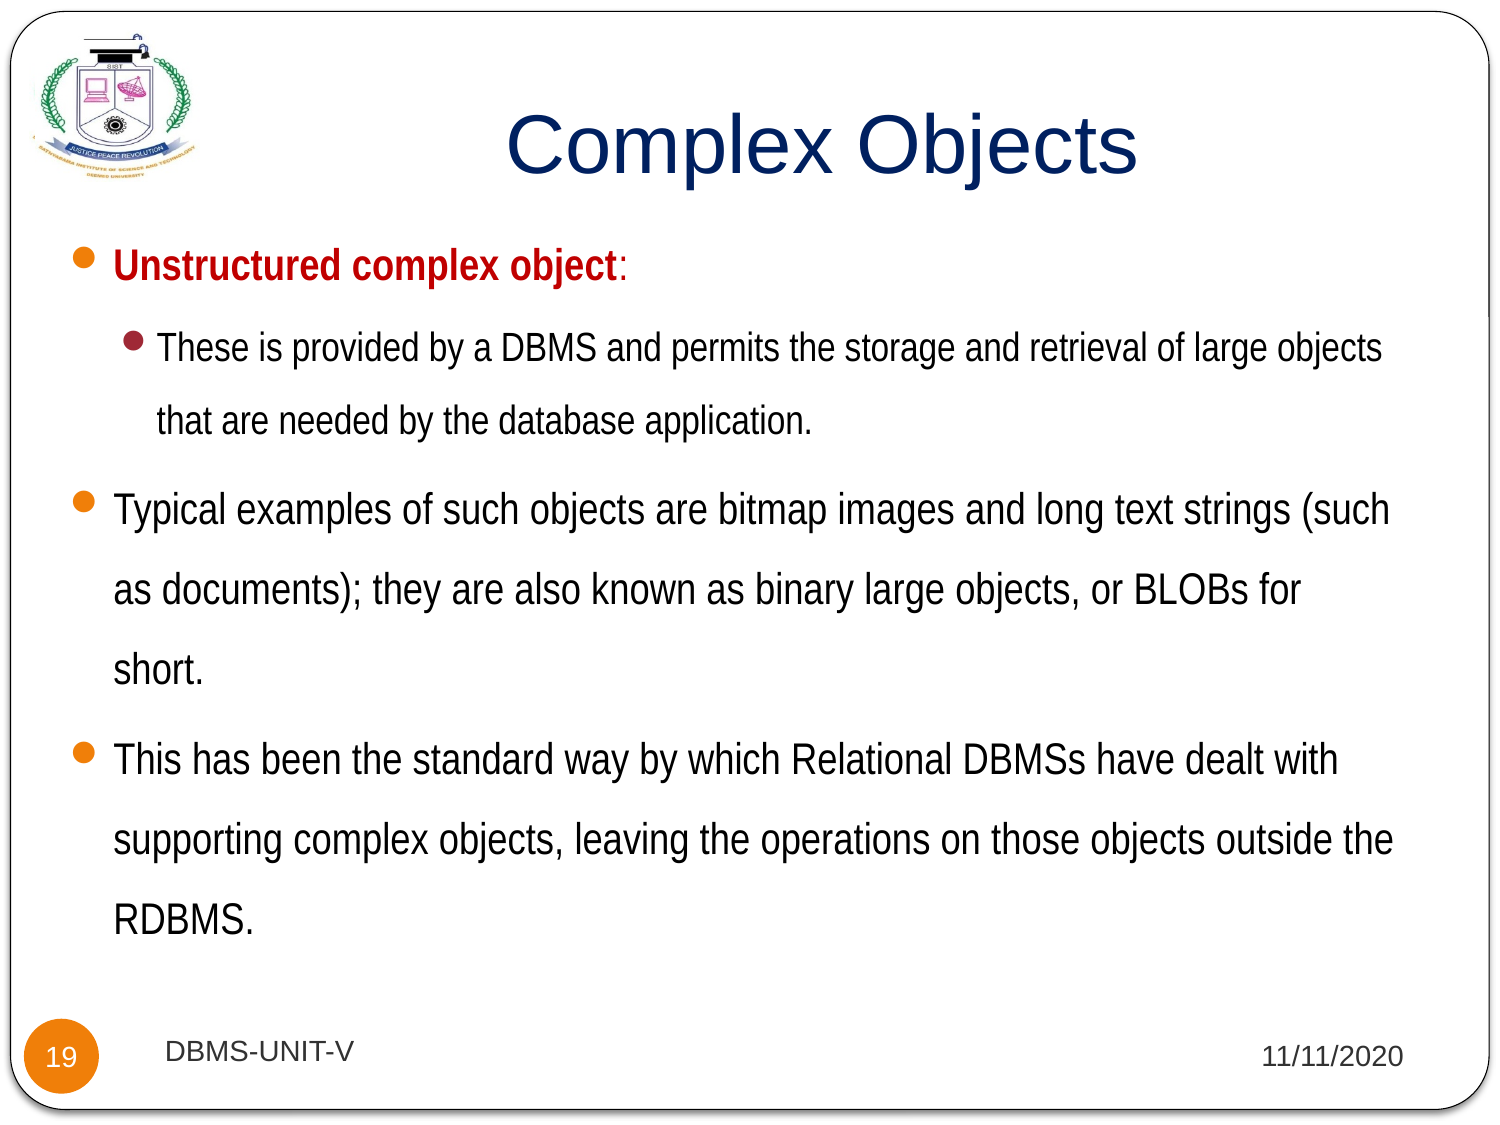

# Complex Objects
Unstructured complex object:
These is provided by a DBMS and permits the storage and retrieval of large objects that are needed by the database application.
Typical examples of such objects are bitmap images and long text strings (such as documents); they are also known as binary large objects, or BLOBs for short.
This has been the standard way by which Relational DBMSs have dealt with supporting complex objects, leaving the operations on those objects outside the RDBMS.
DBMS-UNIT-V
11/11/2020
19